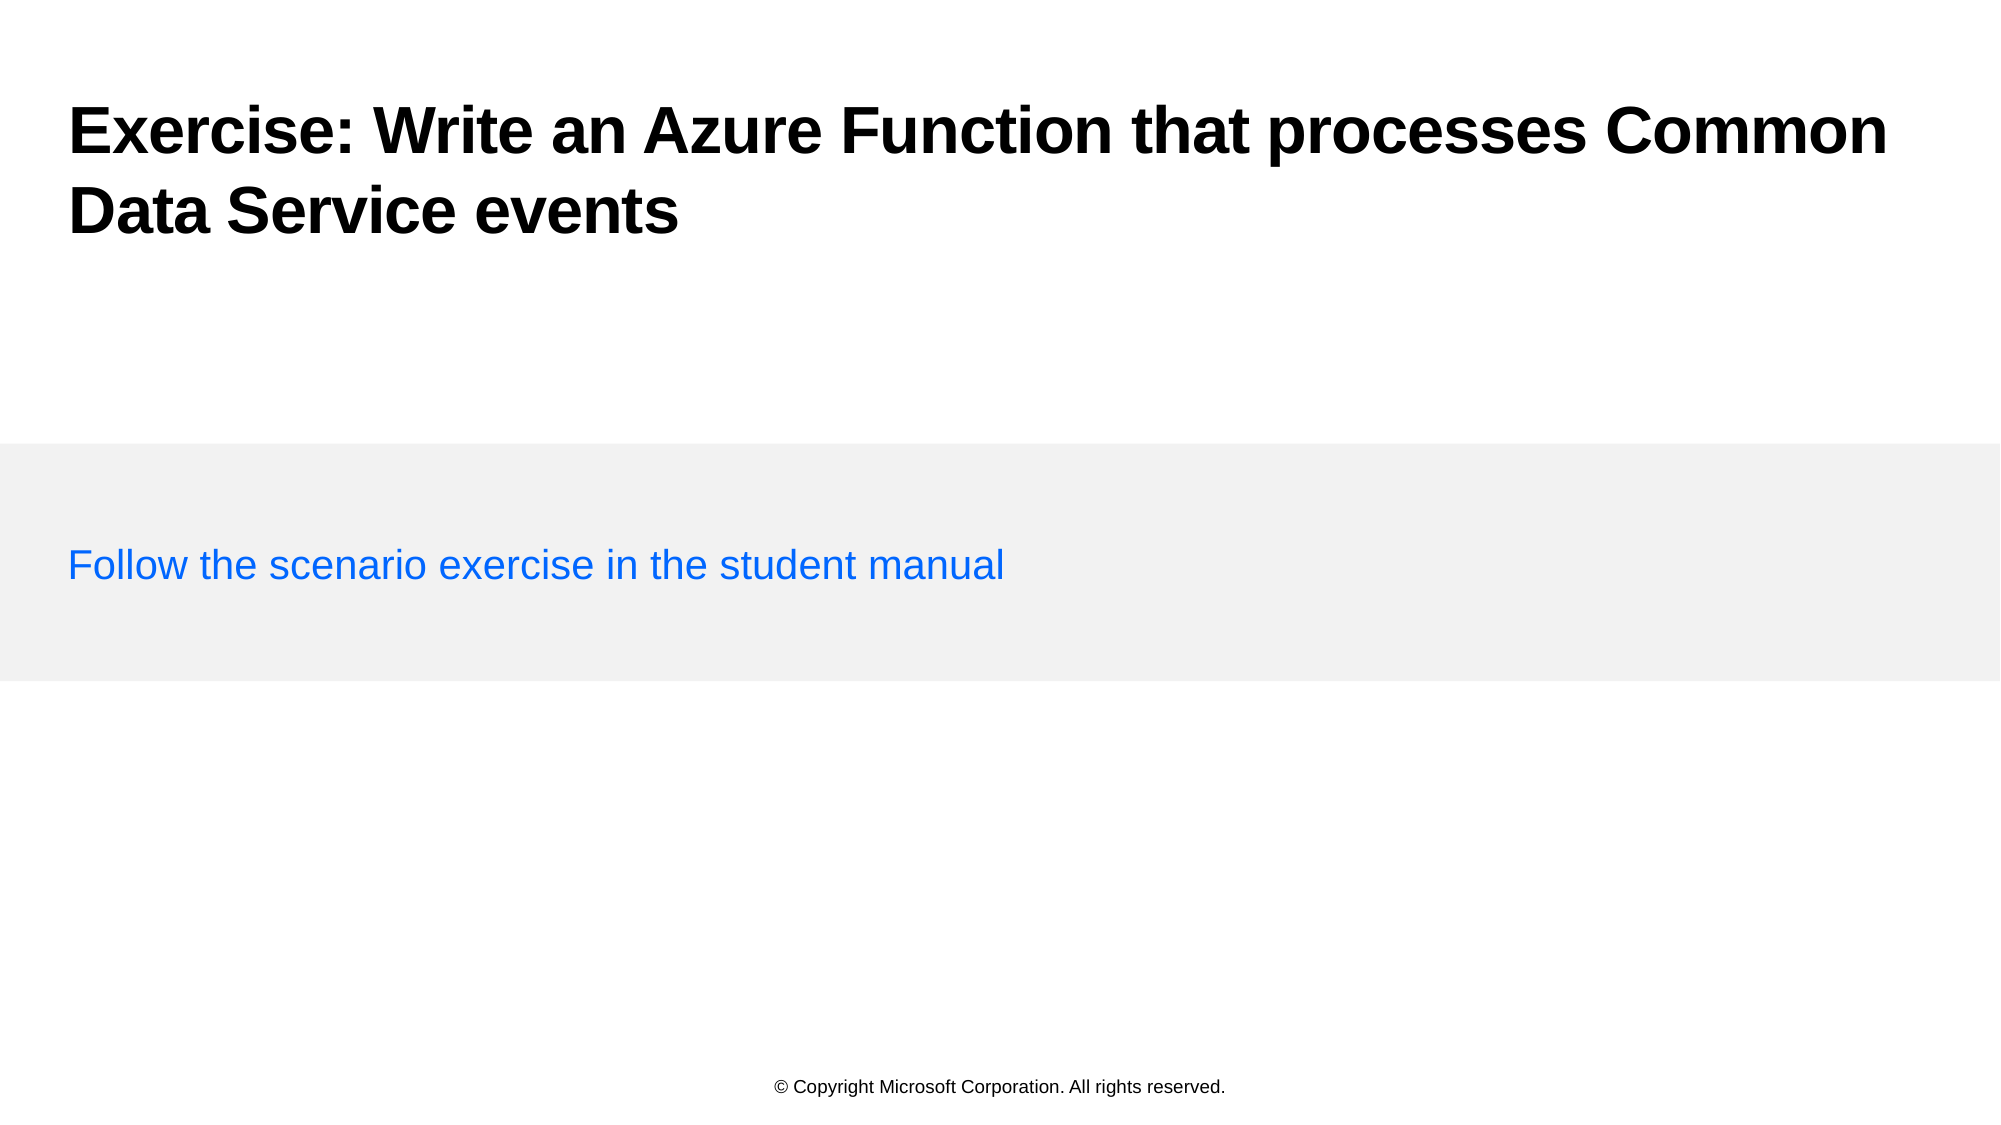

# Exercise: Write an Azure Function that processes Common Data Service events
Follow the scenario exercise in the student manual